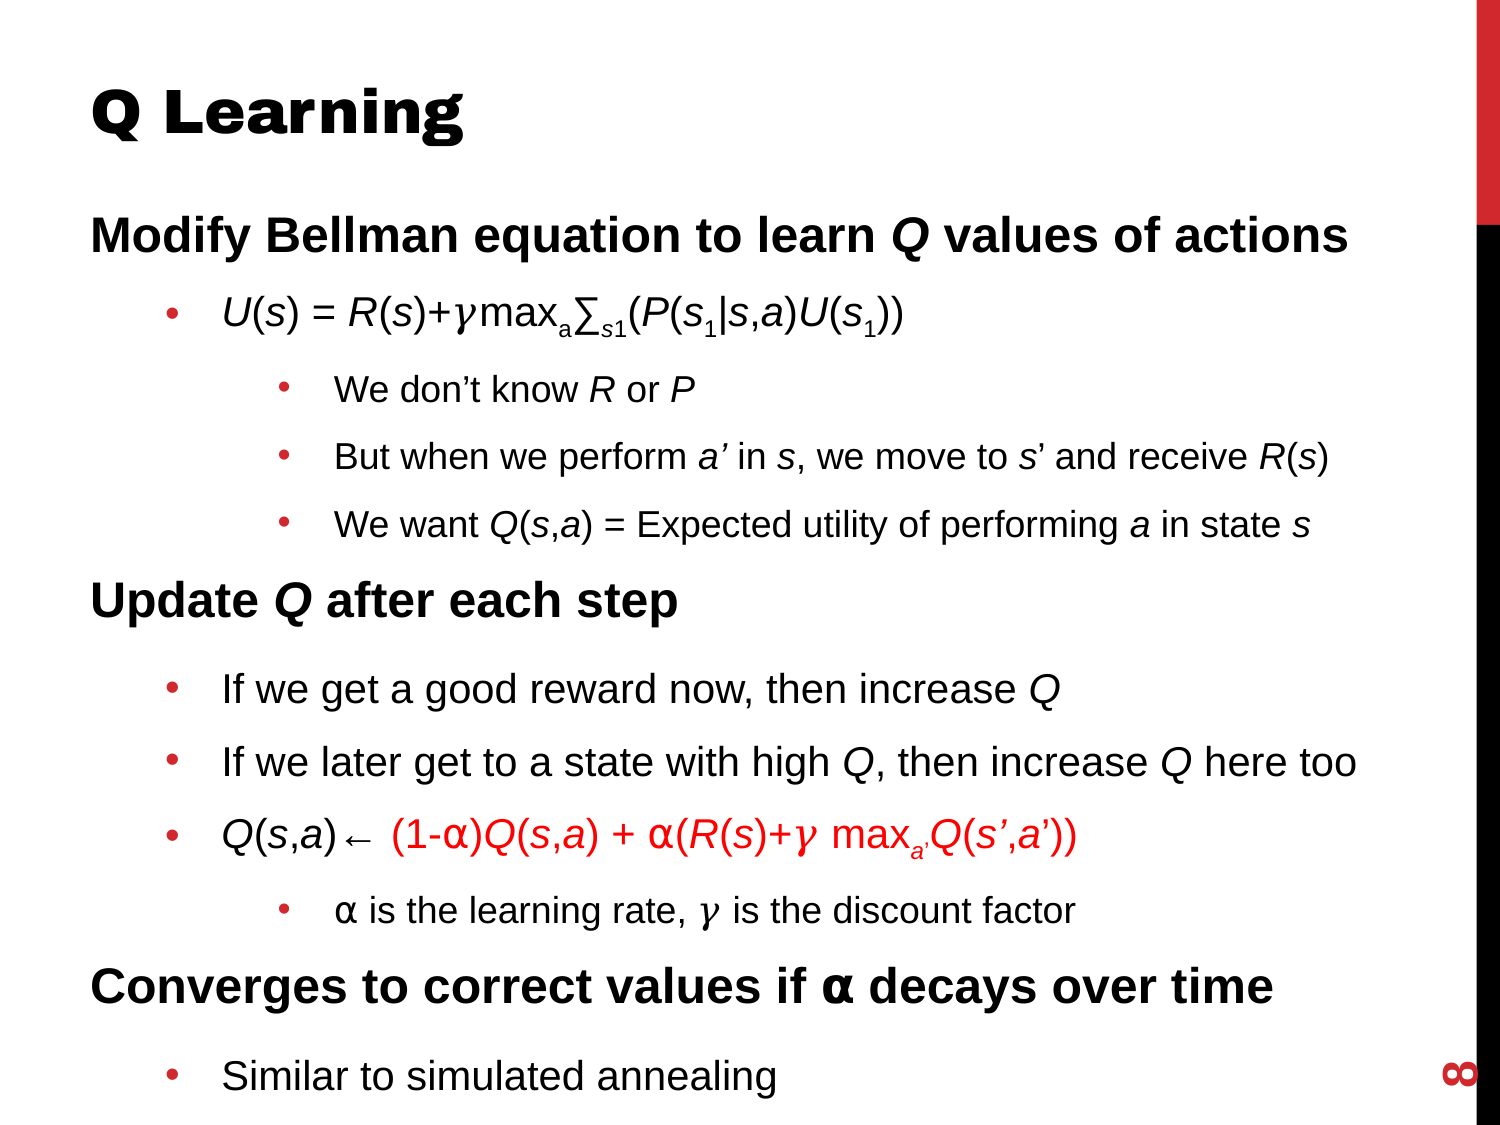

# Q Learning
Modify Bellman equation to learn Q values of actions
U(s) = R(s)+𝛾maxa∑s1(P(s1|s,a)U(s1))
We don’t know R or P
But when we perform a’ in s, we move to s’ and receive R(s)
We want Q(s,a) = Expected utility of performing a in state s
Update Q after each step
If we get a good reward now, then increase Q
If we later get to a state with high Q, then increase Q here too
Q(s,a)← (1-⍺)Q(s,a) + ⍺(R(s)+𝛾 maxa’Q(s’,a’))
⍺ is the learning rate, 𝛾 is the discount factor
Converges to correct values if ⍺ decays over time
Similar to simulated annealing
8